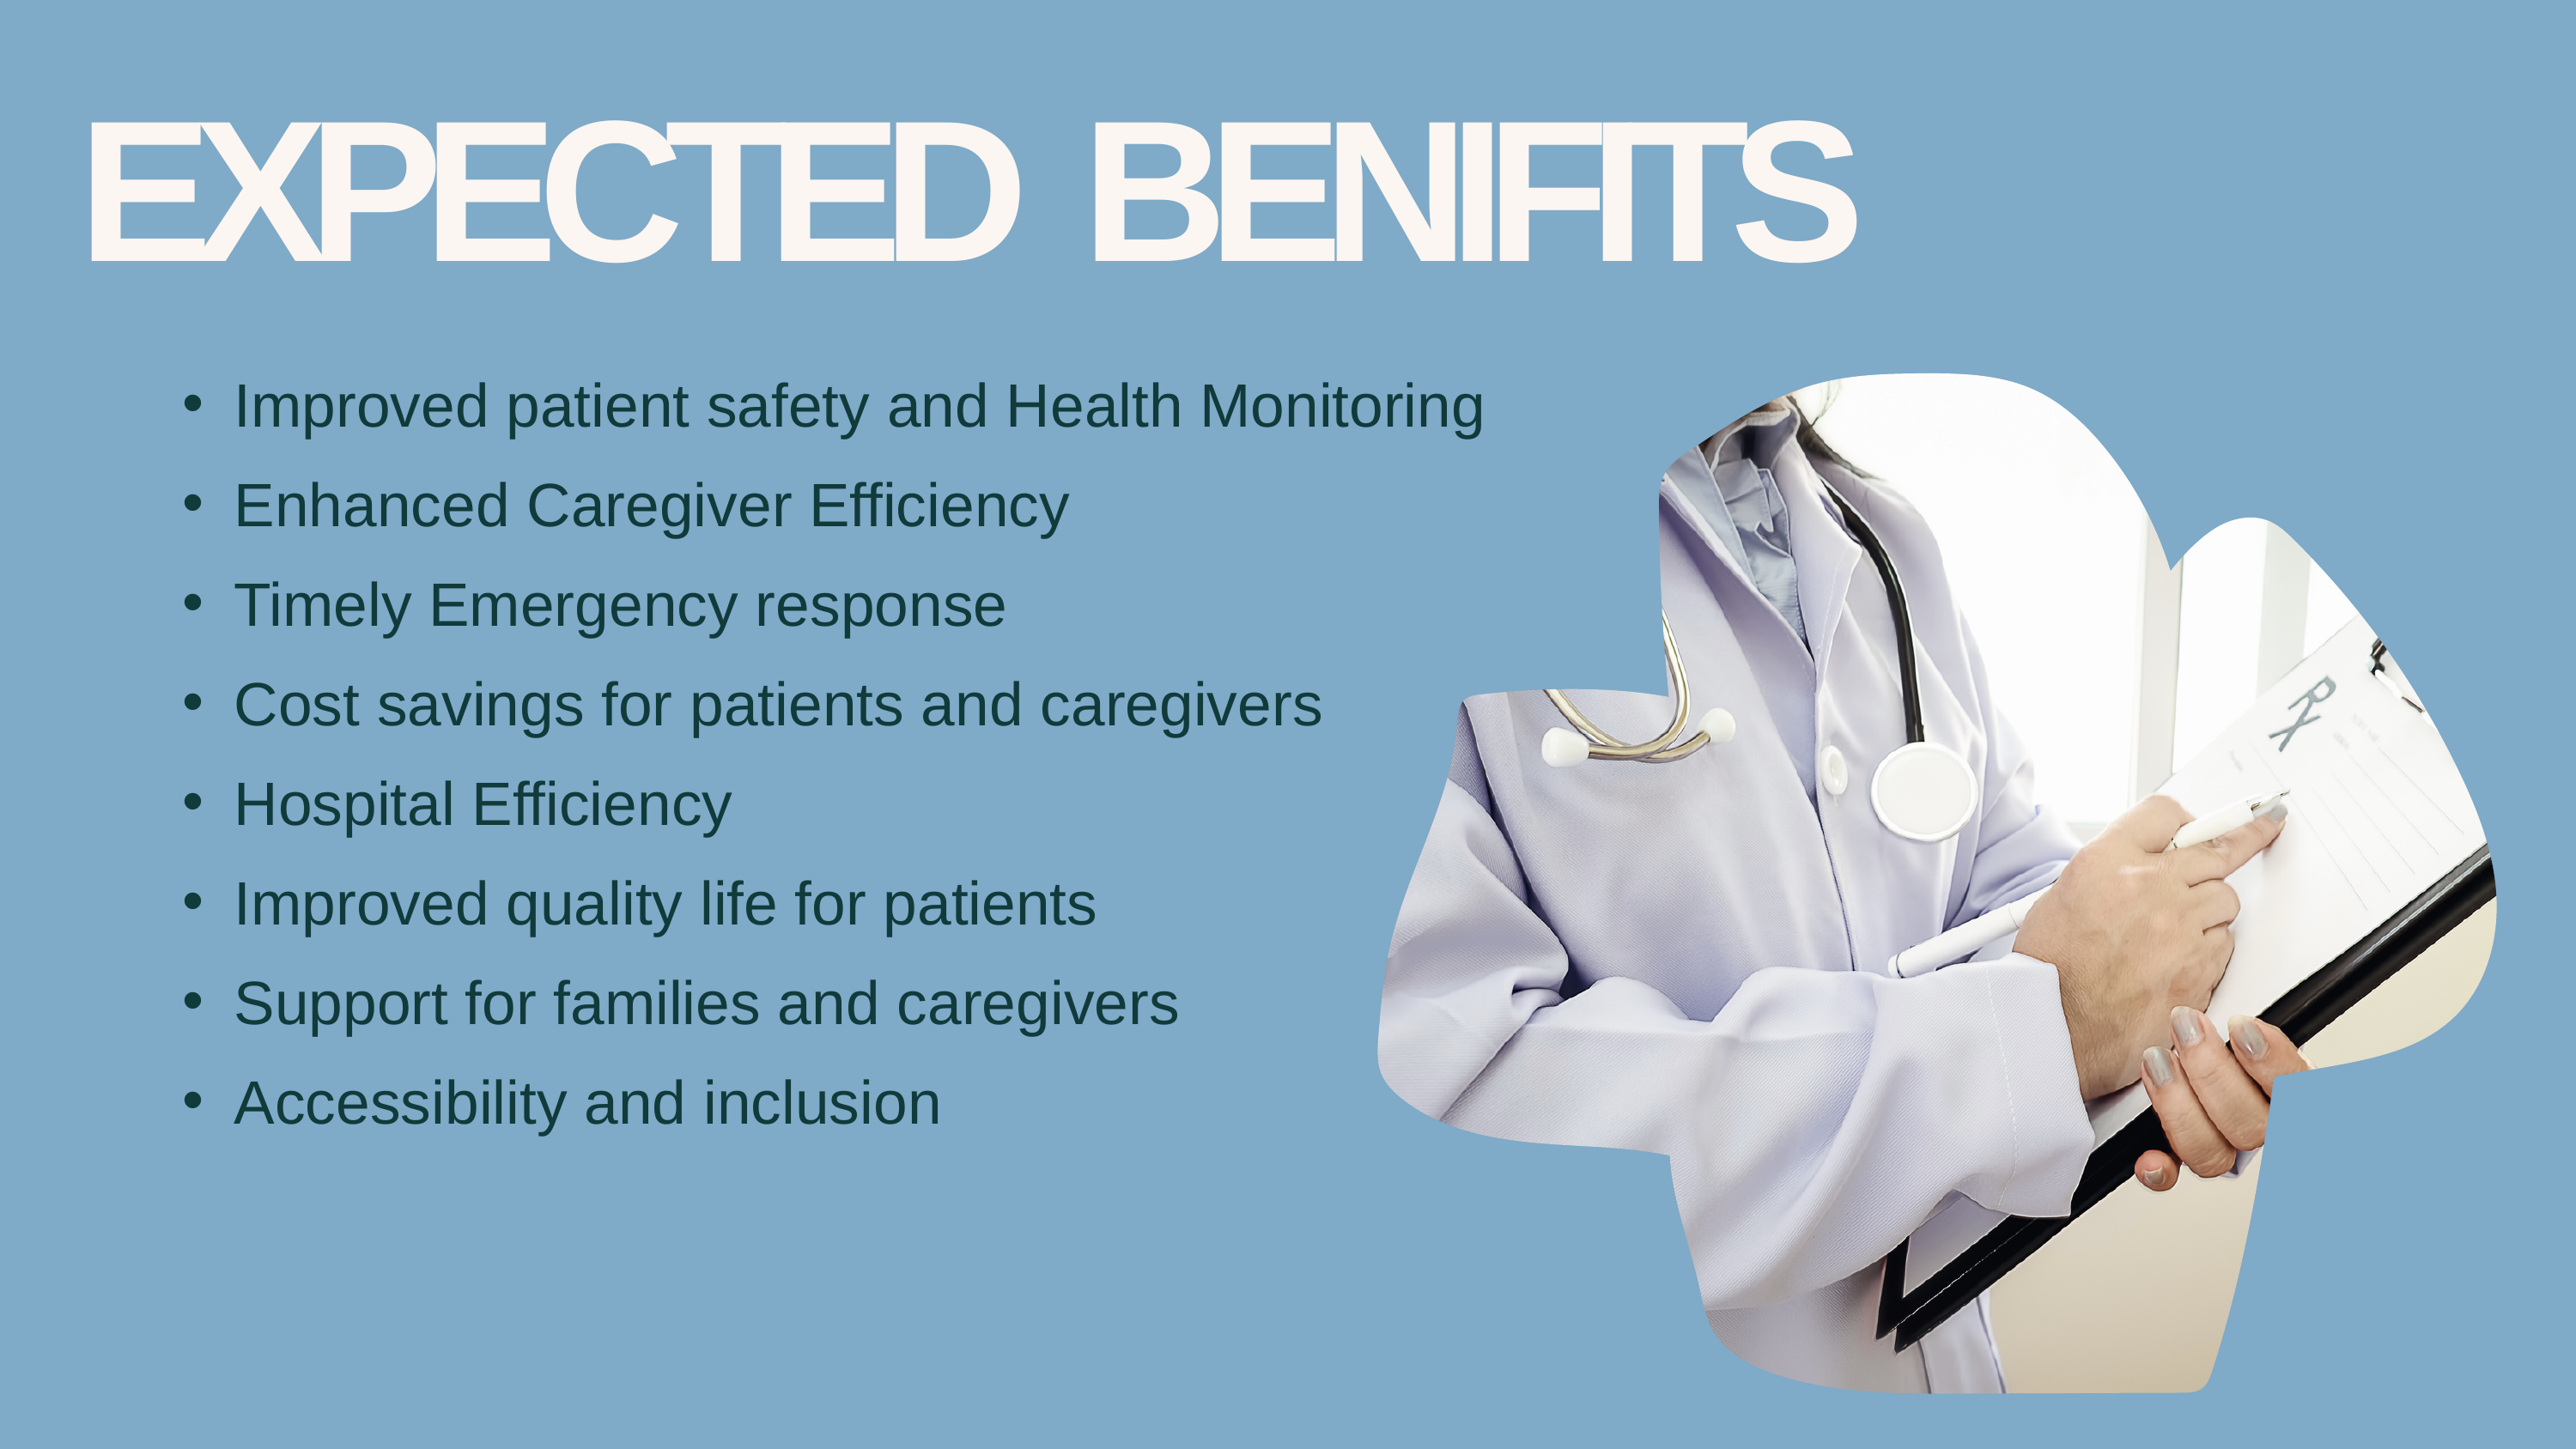

EXPECTED  BENIFITS
Improved patient safety and Health Monitoring
Enhanced Caregiver Efficiency
Timely Emergency response
Cost savings for patients and caregivers
Hospital Efficiency
Improved quality life for patients
Support for families and caregivers
Accessibility and inclusion